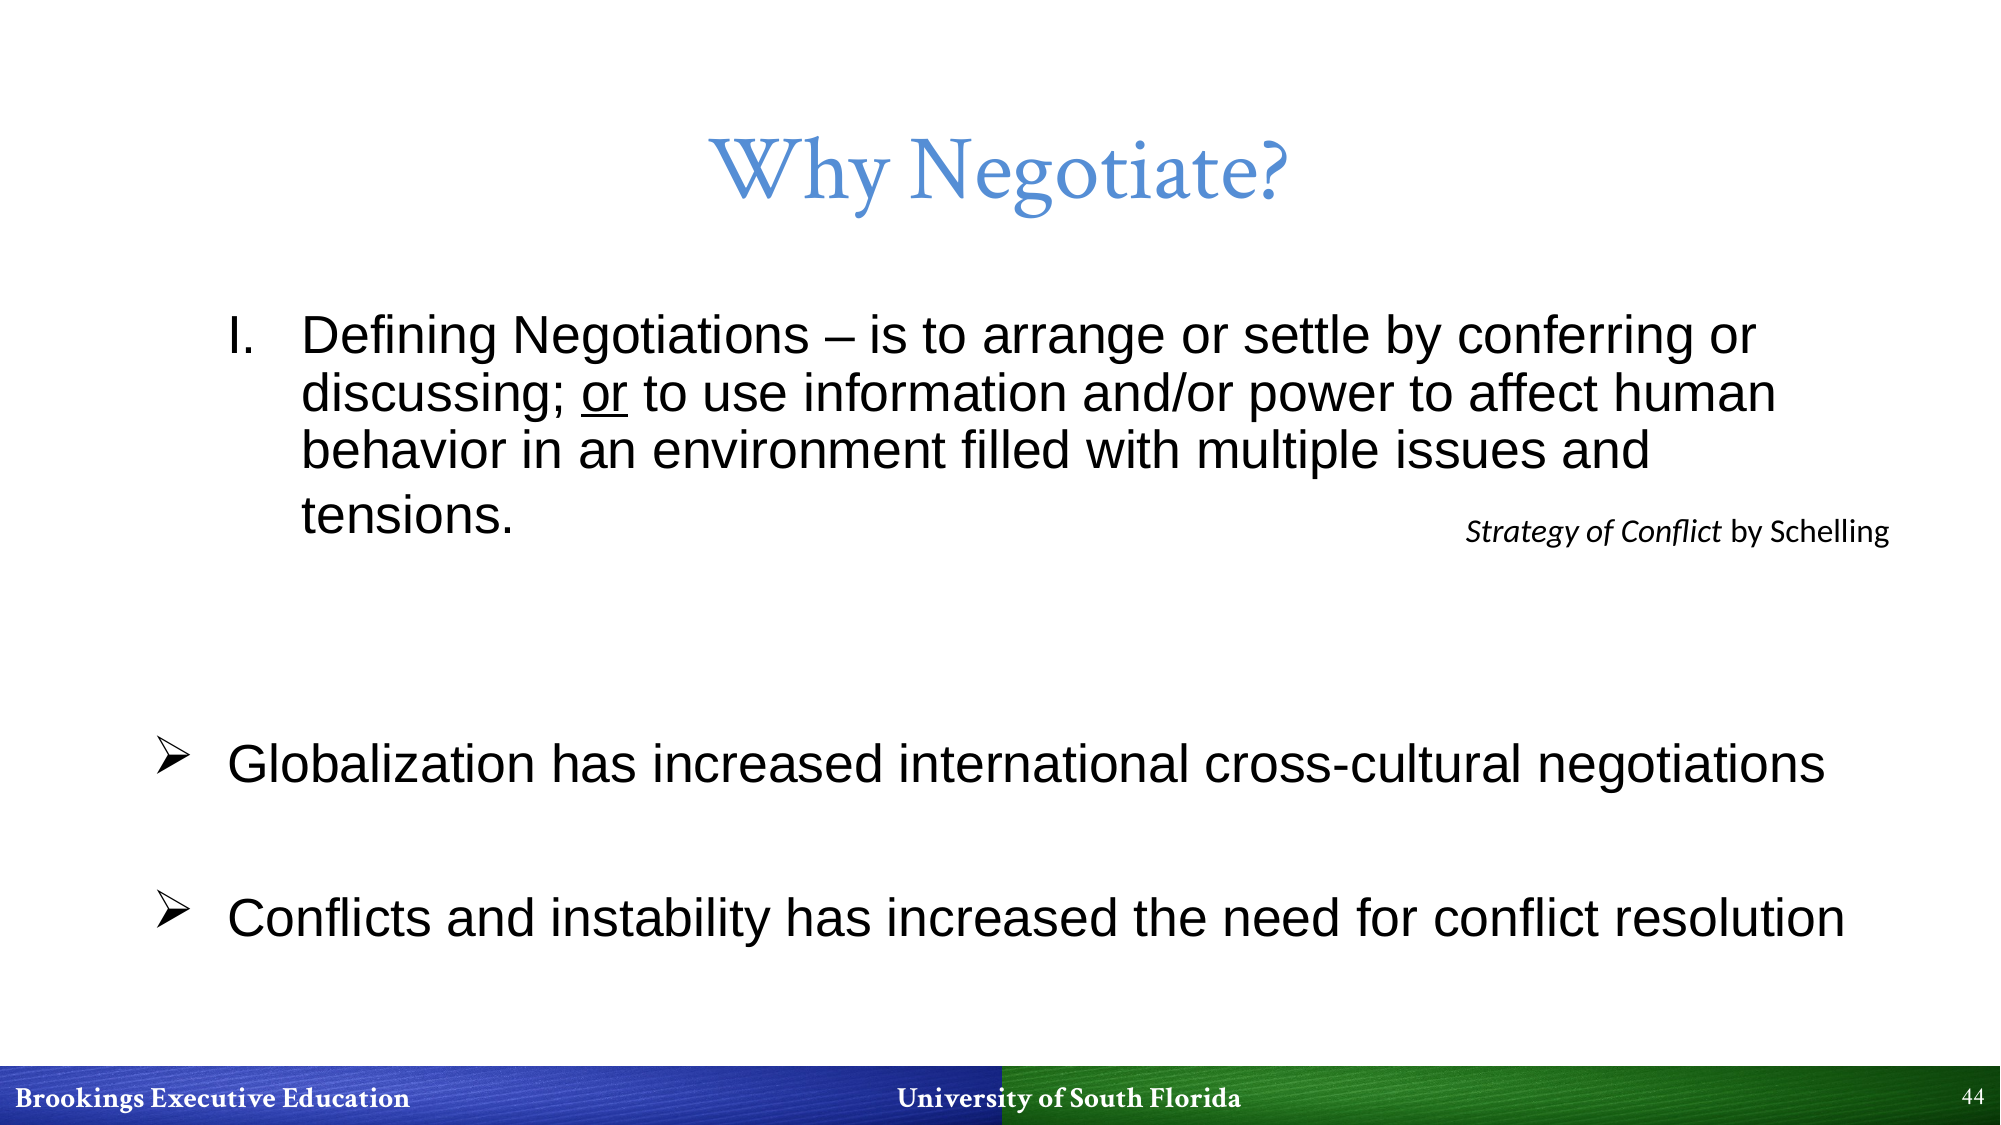

# Why Negotiate?
Defining Negotiations – is to arrange or settle by conferring or discussing; or to use information and/or power to affect human behavior in an environment filled with multiple issues and tensions.

Globalization has increased international cross-cultural negotiations

Conflicts and instability has increased the need for conflict resolution

Strategy of Conflict by Schelling
44
Brookings Executive Education                              		                University of South Florida